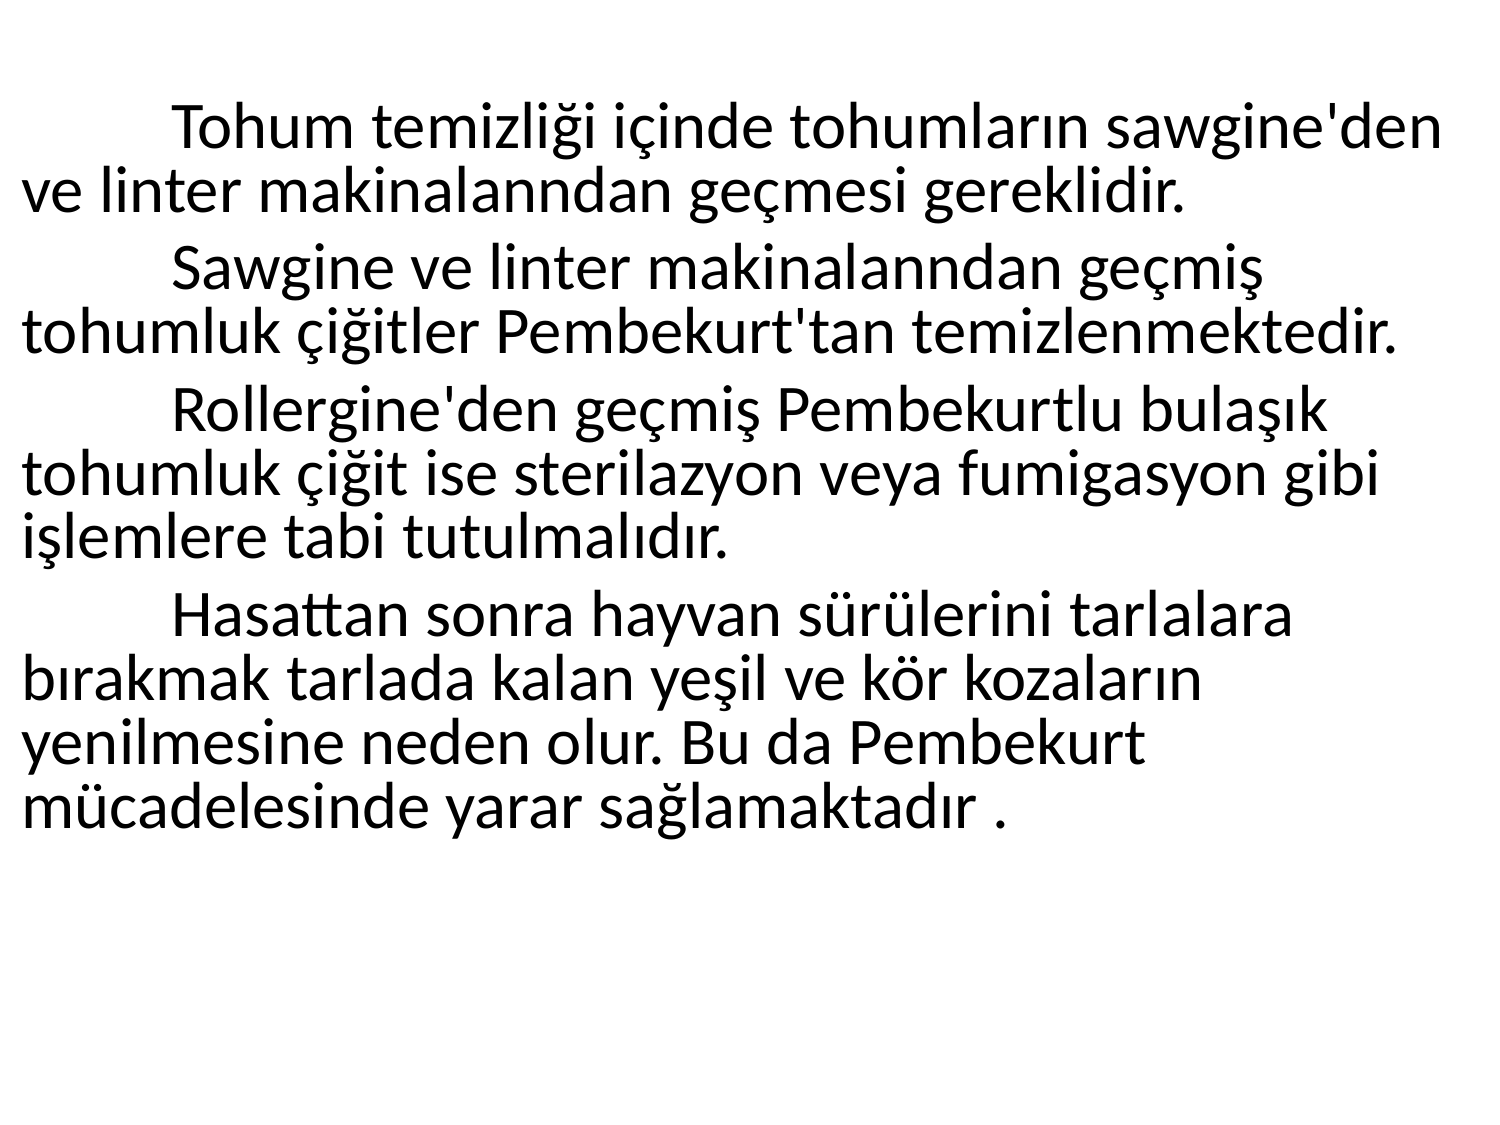

Tohum temizliği içinde tohumların sawgine'den ve linter makinalanndan geçmesi gereklidir.
	Sawgine ve linter makinalanndan geçmiş tohumluk çiğitler Pembekurt'tan temizlenmektedir.
	Rollergine'den geçmiş Pembekurtlu bulaşık tohumluk çiğit ise sterilazyon veya fumigasyon gibi işlemlere tabi tutulmalıdır.
	Hasattan sonra hayvan sürülerini tarlalara bırakmak tarlada kalan yeşil ve kör kozaların yenilmesine neden olur. Bu da Pembekurt  mücadelesinde yarar sağlamaktadır .

#